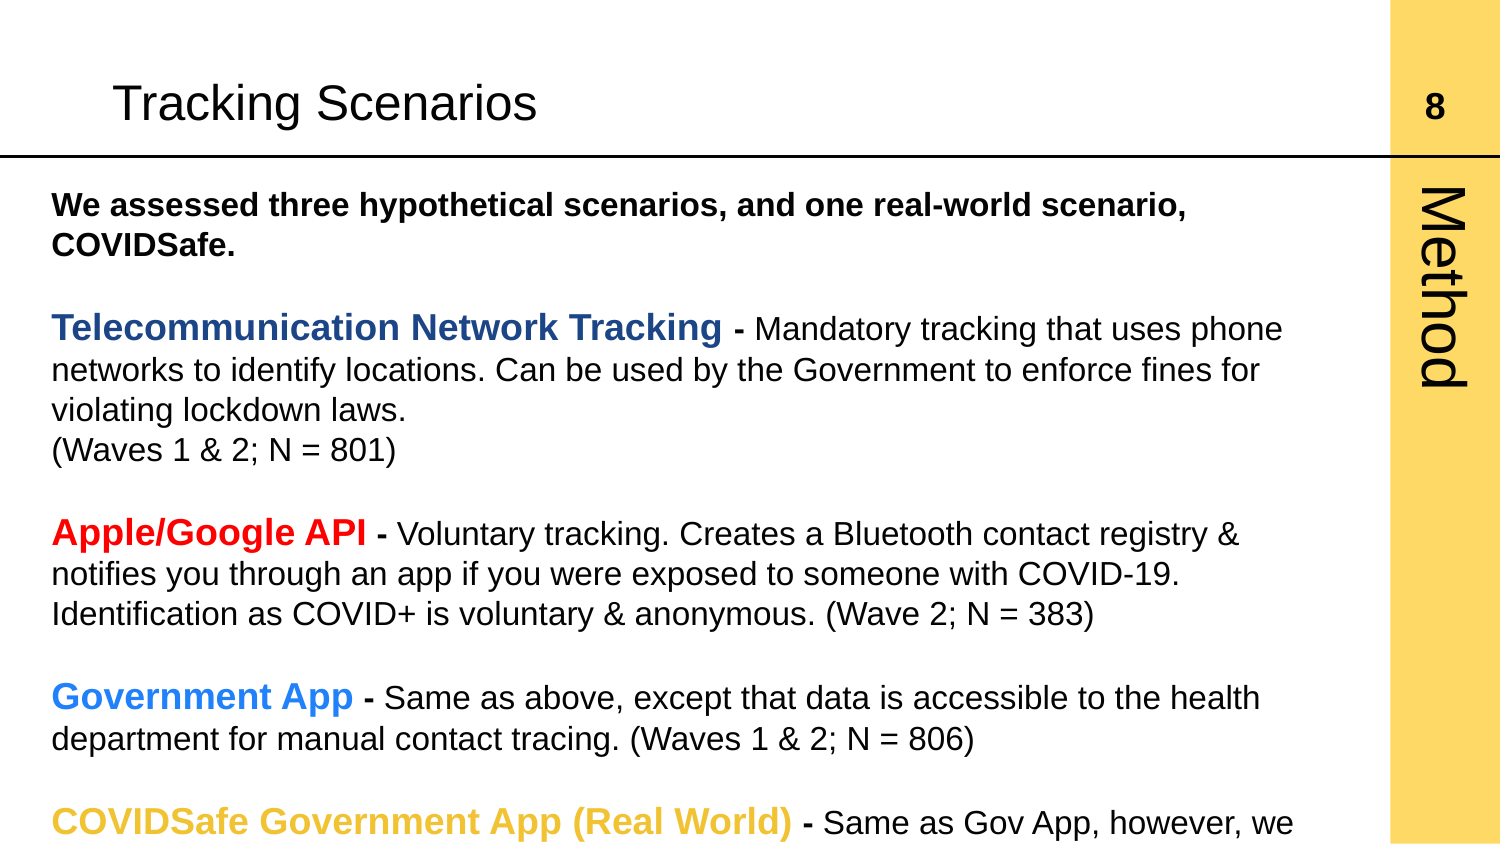

# Tracking Scenarios
8
We assessed three hypothetical scenarios, and one real-world scenario, COVIDSafe.

Telecommunication Network Tracking - Mandatory tracking that uses phone networks to identify locations. Can be used by the Government to enforce fines for violating lockdown laws.
(Waves 1 & 2; N = 801)

Apple/Google API - Voluntary tracking. Creates a Bluetooth contact registry & notifies you through an app if you were exposed to someone with COVID-19. Identification as COVID+ is voluntary & anonymous. (Wave 2; N = 383)

Government App - Same as above, except that data is accessible to the health department for manual contact tracing. (Waves 1 & 2; N = 806)

COVIDSafe Government App (Real World) - Same as Gov App, however, we highlight that easing social distancing restrictions depends in part on community uptake. (Wave 3; N = 449)
Method